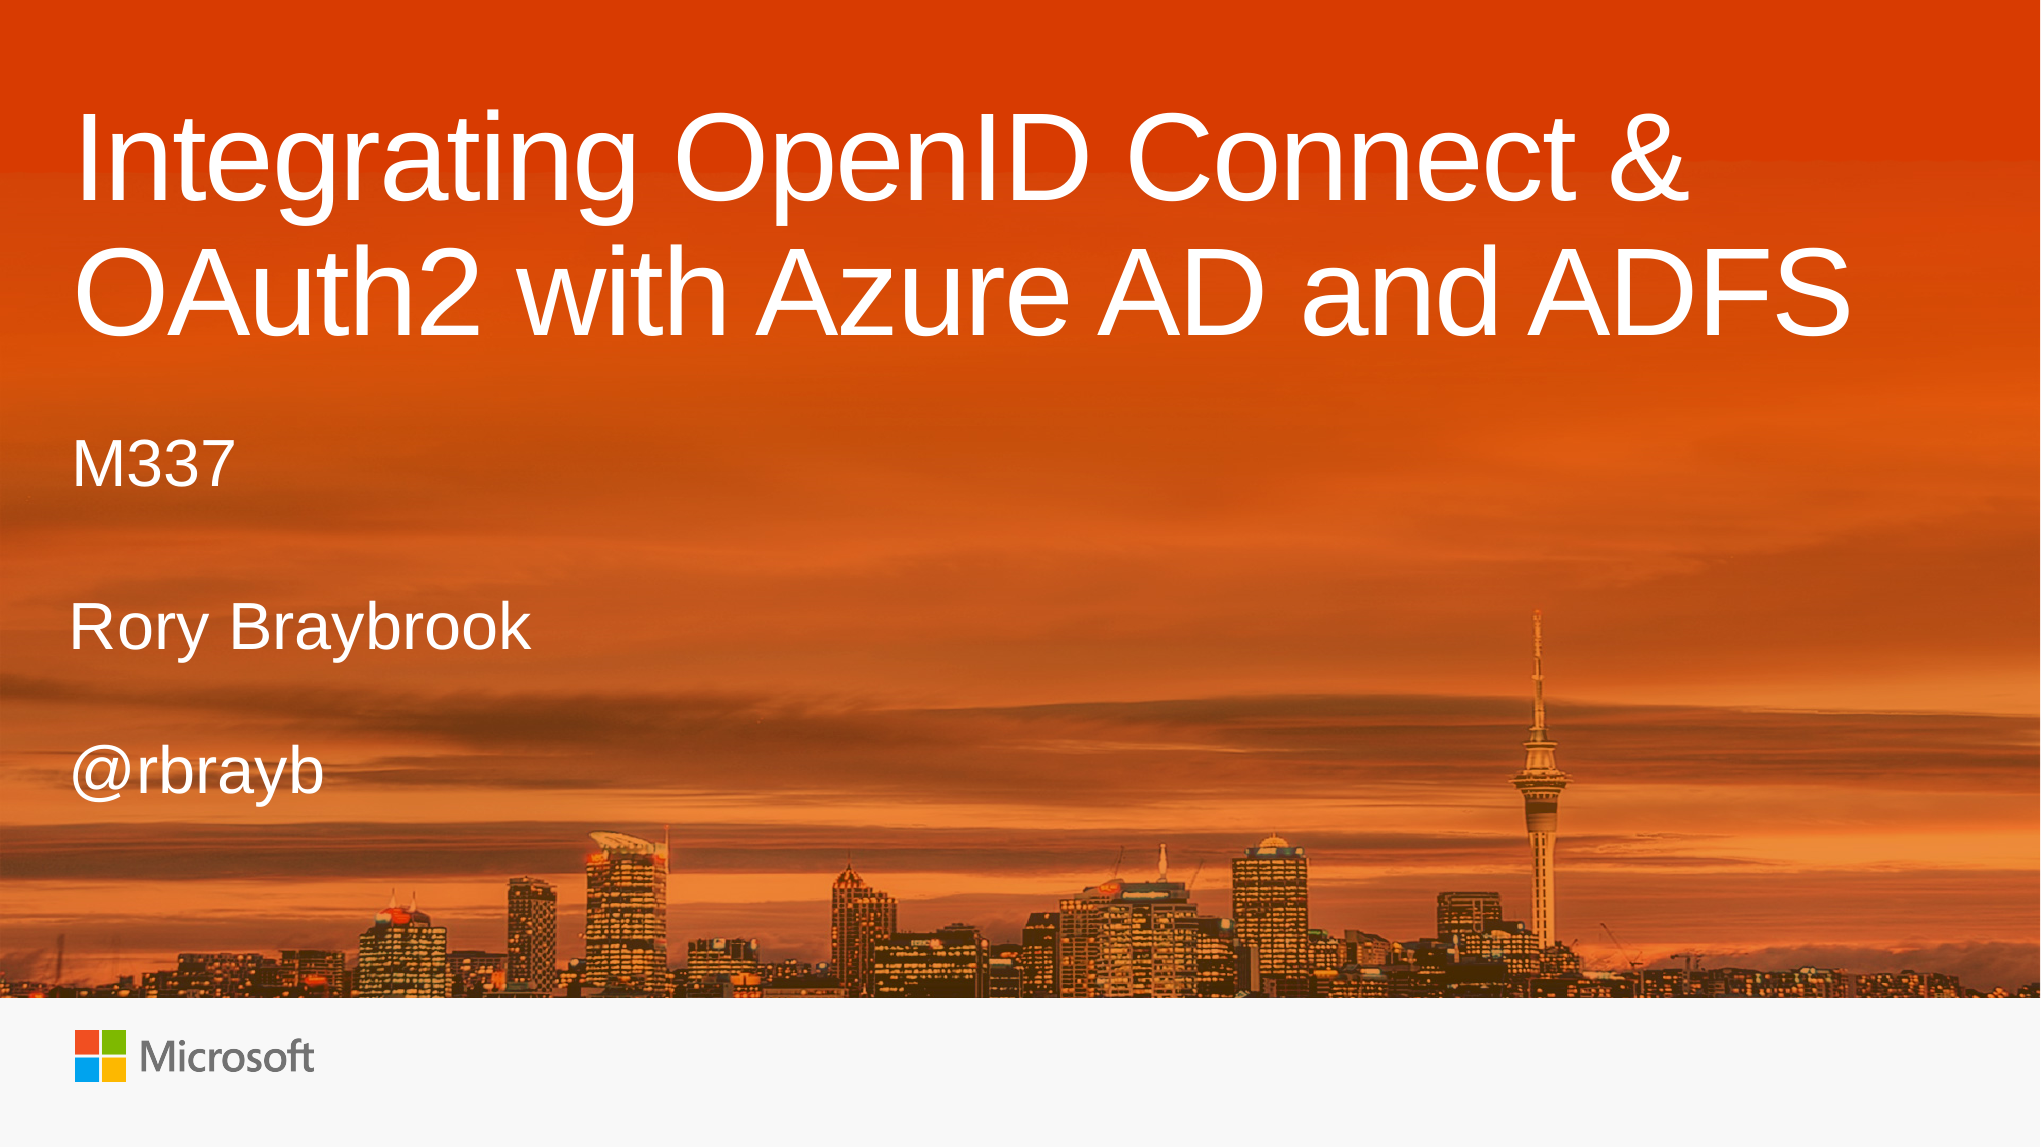

# Integrating OpenID Connect & OAuth2 with Azure AD and ADFS
M337
Rory Braybrook

@rbrayb